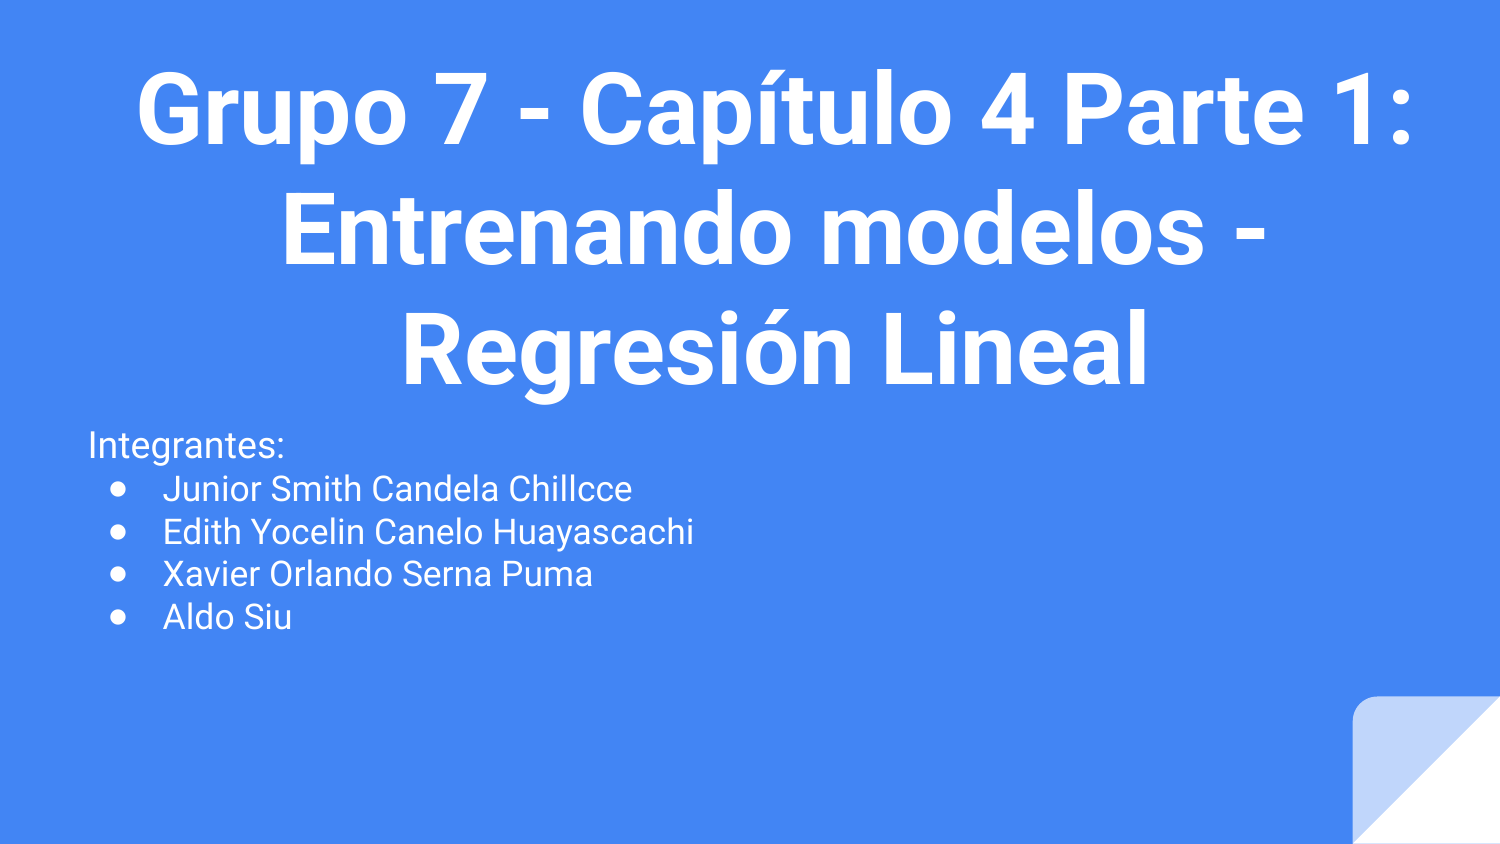

# Grupo 7 - Capítulo 4 Parte 1: Entrenando modelos - Regresión Lineal
Integrantes:
Junior Smith Candela Chillcce
Edith Yocelin Canelo Huayascachi
Xavier Orlando Serna Puma
Aldo Siu